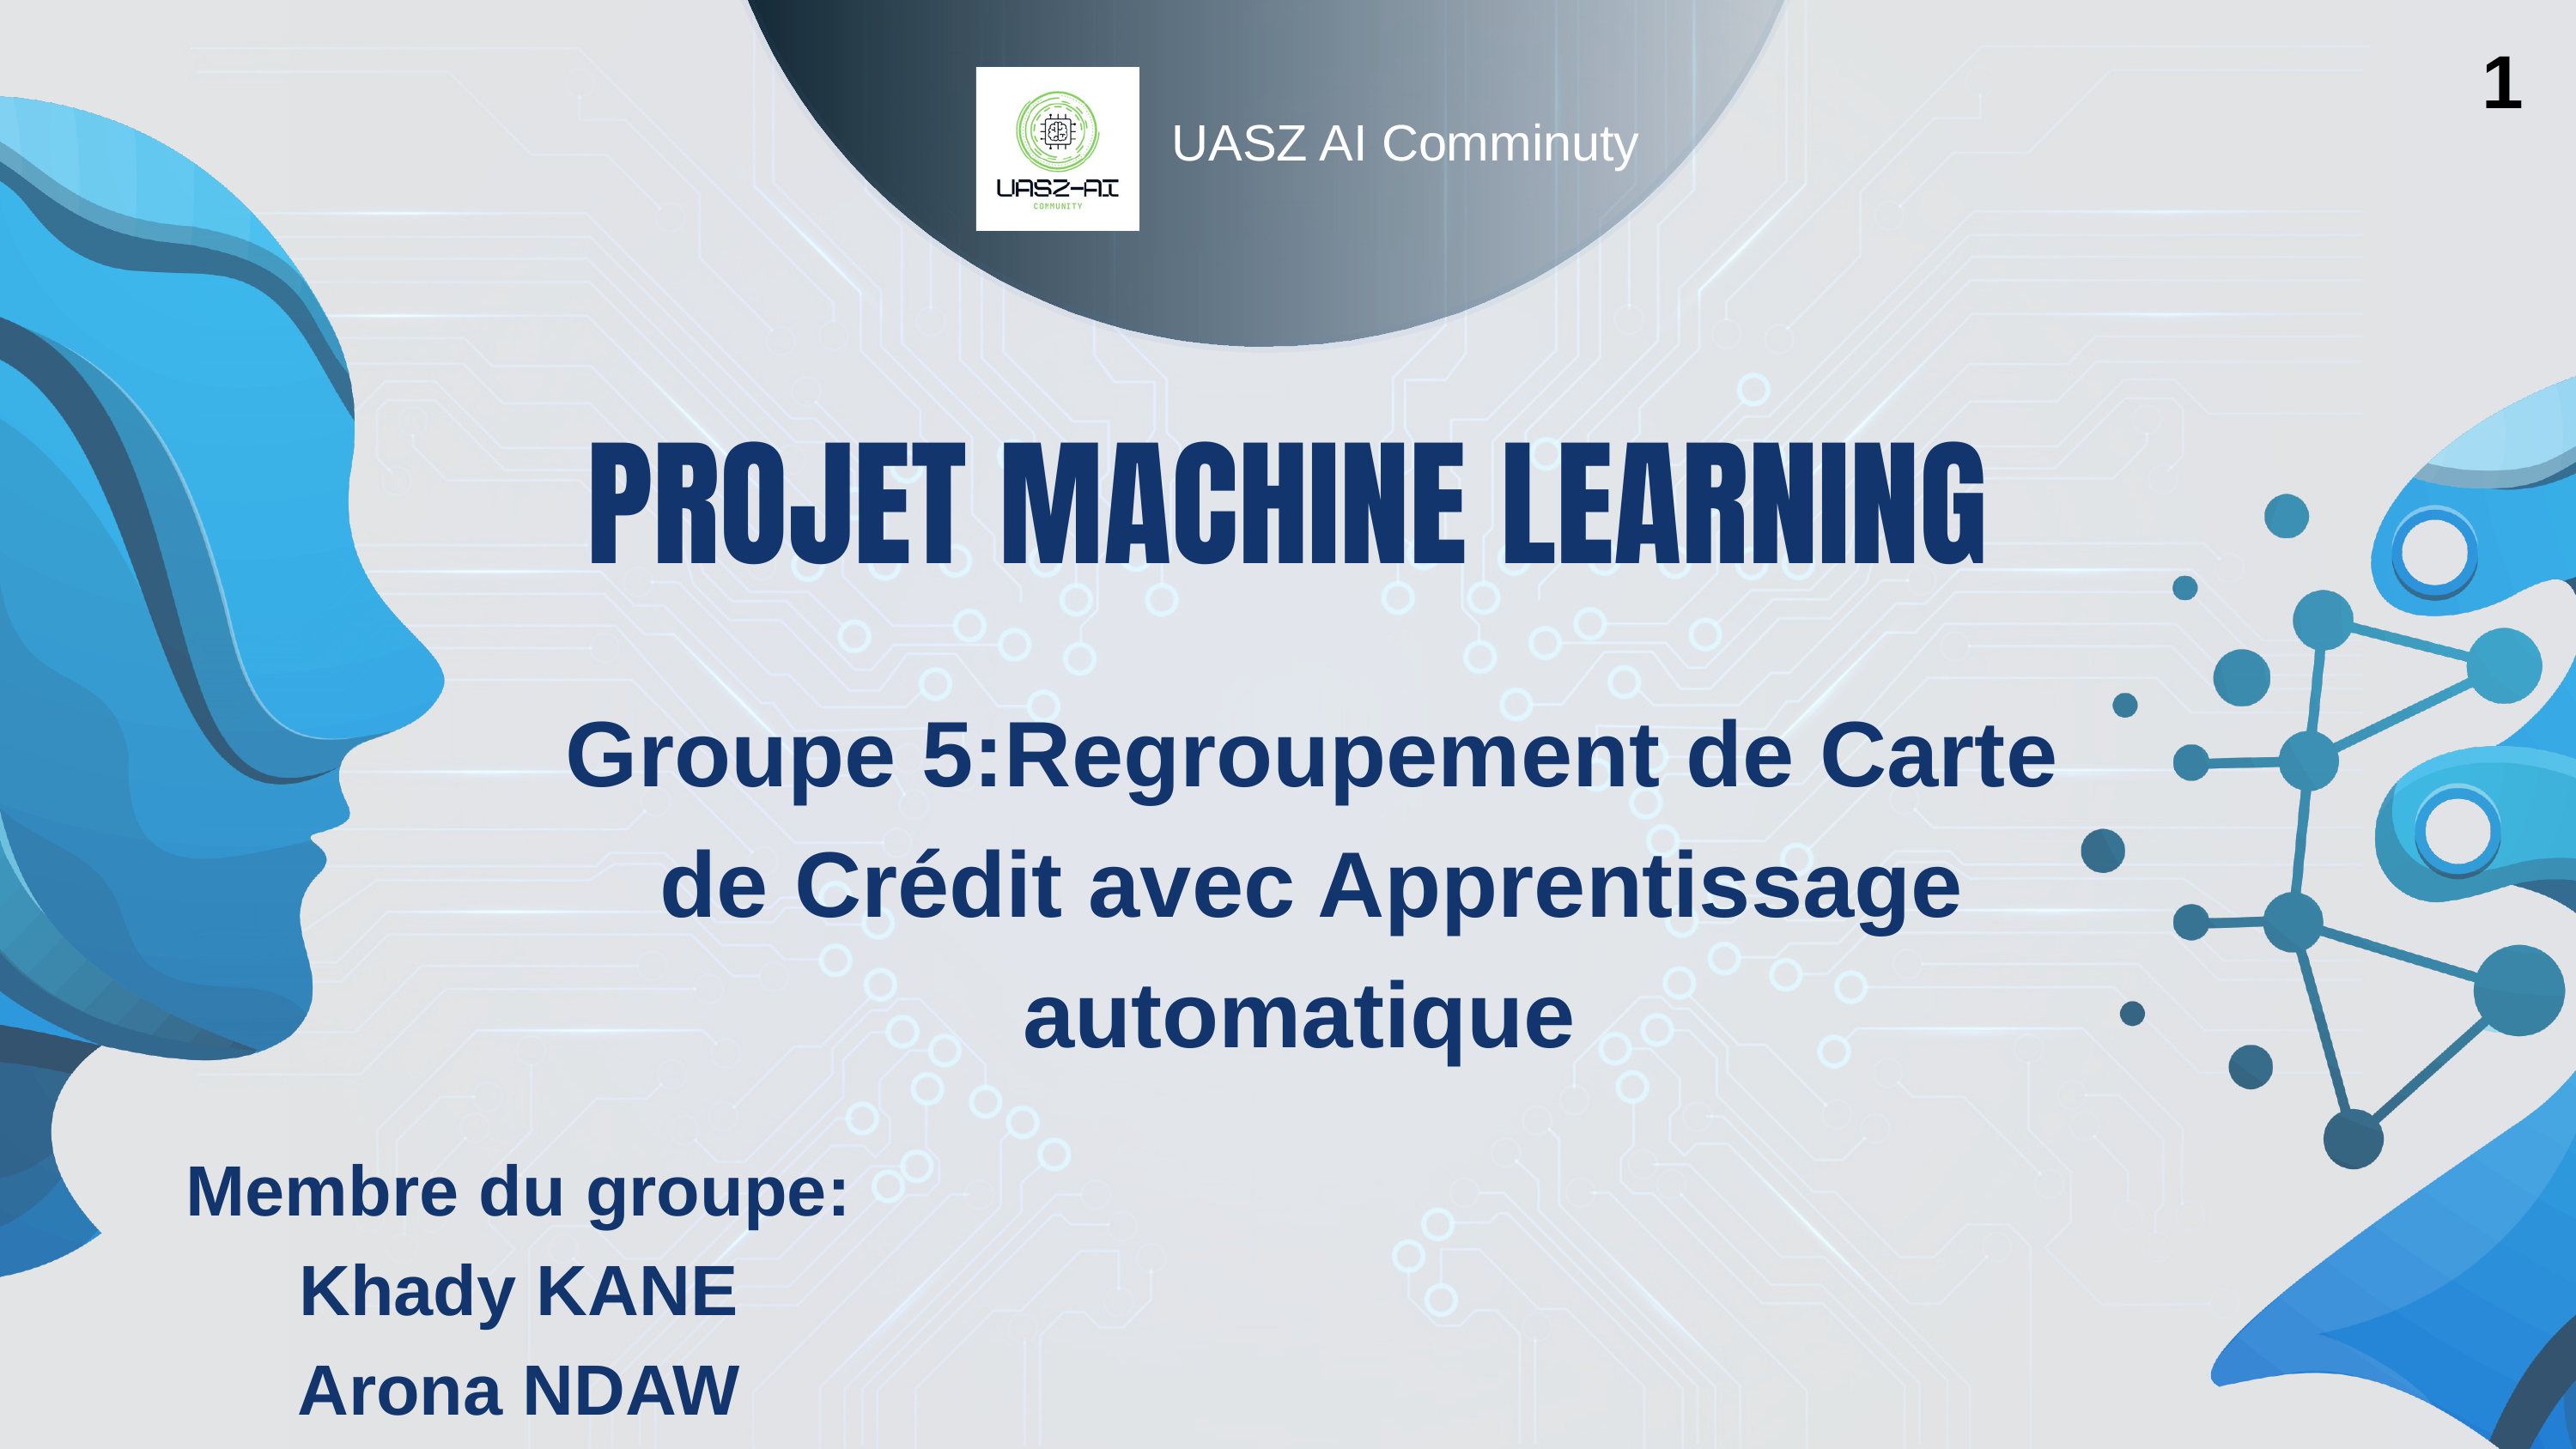

1

UASZ AI Comminuty

PROJET MACHINE LEARNING
Groupe 5:Regroupement de Carte de Crédit avec Apprentissage automatique
Membre du groupe:
Khady KANE
Arona NDAW